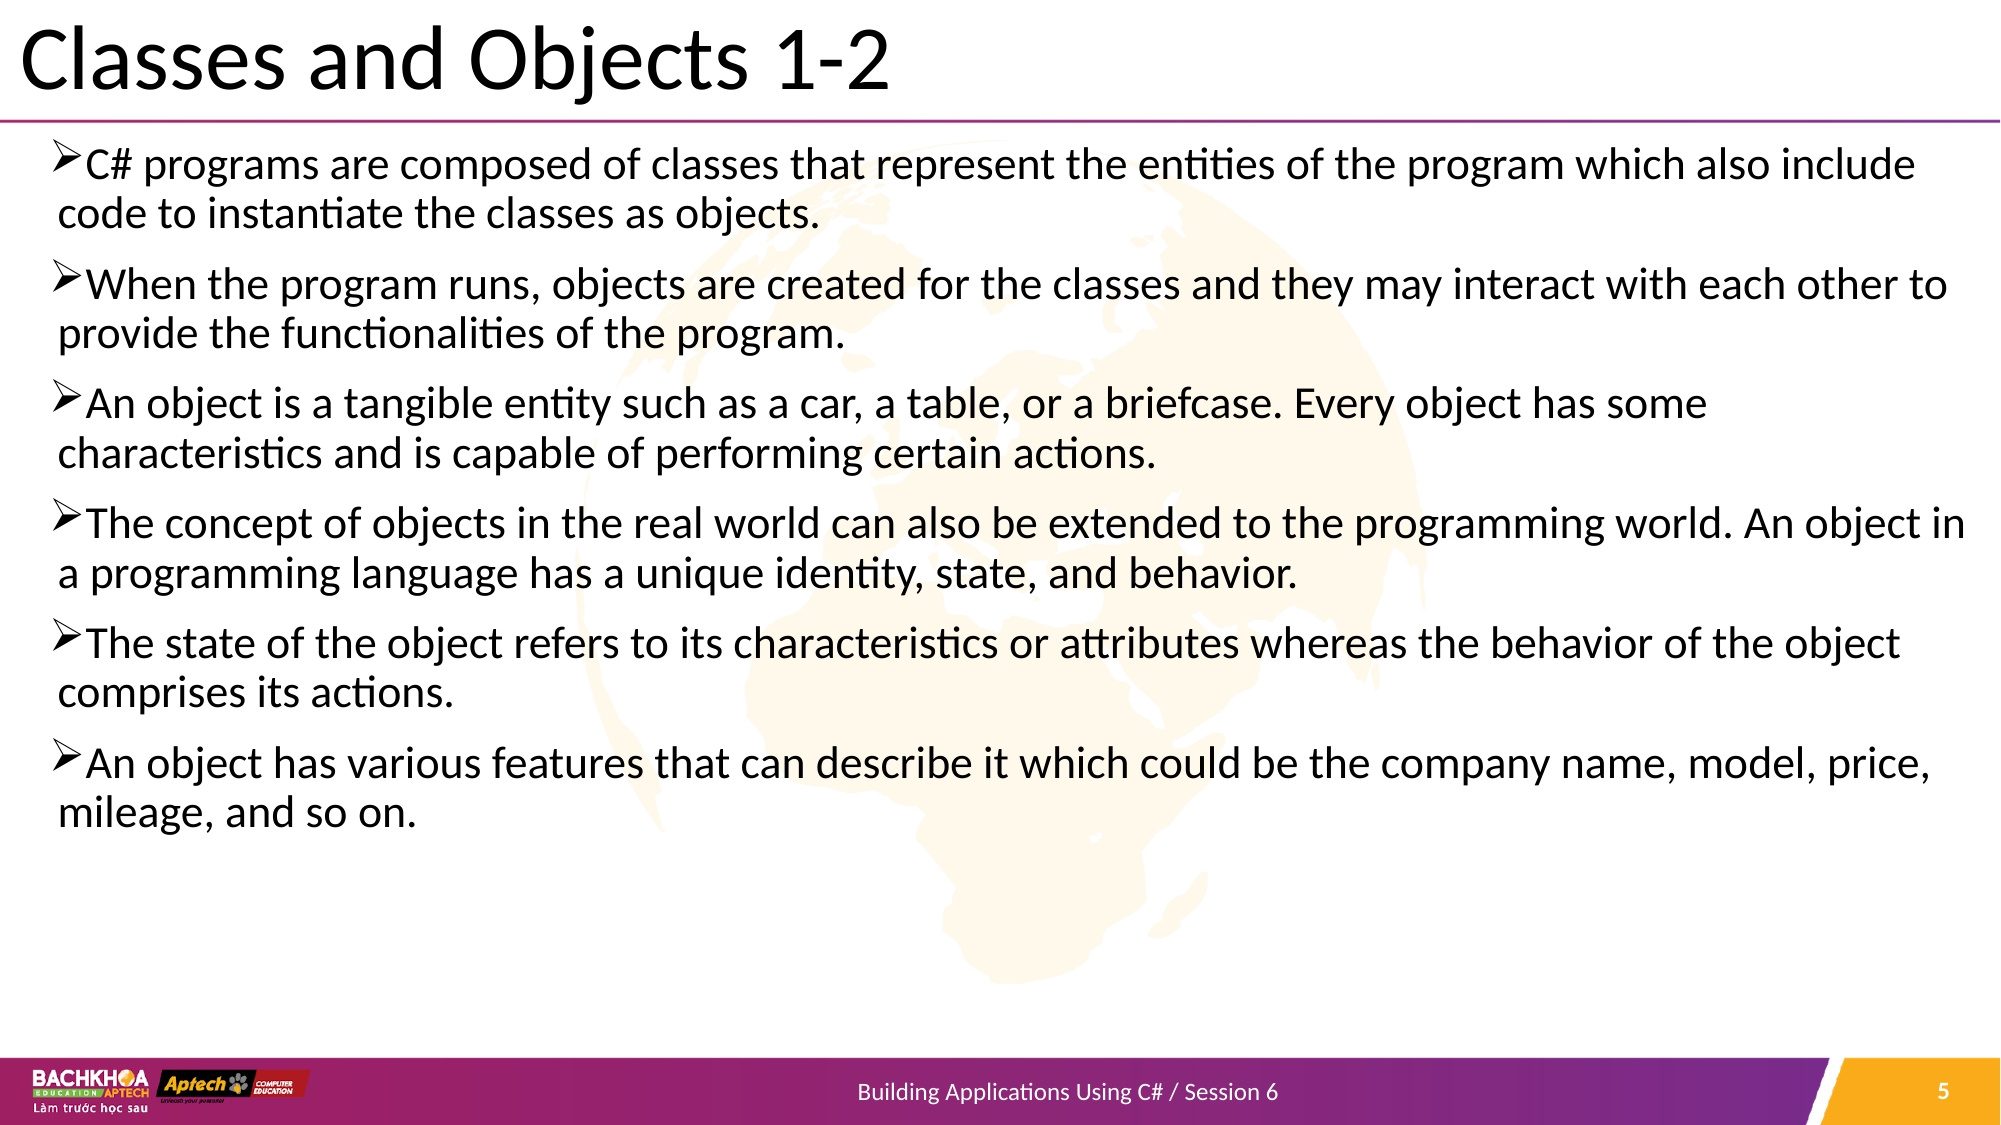

# Classes and Objects 1-2
C# programs are composed of classes that represent the entities of the program which also include code to instantiate the classes as objects.
When the program runs, objects are created for the classes and they may interact with each other to provide the functionalities of the program.
An object is a tangible entity such as a car, a table, or a briefcase. Every object has some characteristics and is capable of performing certain actions.
The concept of objects in the real world can also be extended to the programming world. An object in a programming language has a unique identity, state, and behavior.
The state of the object refers to its characteristics or attributes whereas the behavior of the object comprises its actions.
An object has various features that can describe it which could be the company name, model, price, mileage, and so on.

5
Building Applications Using C# / Session 6